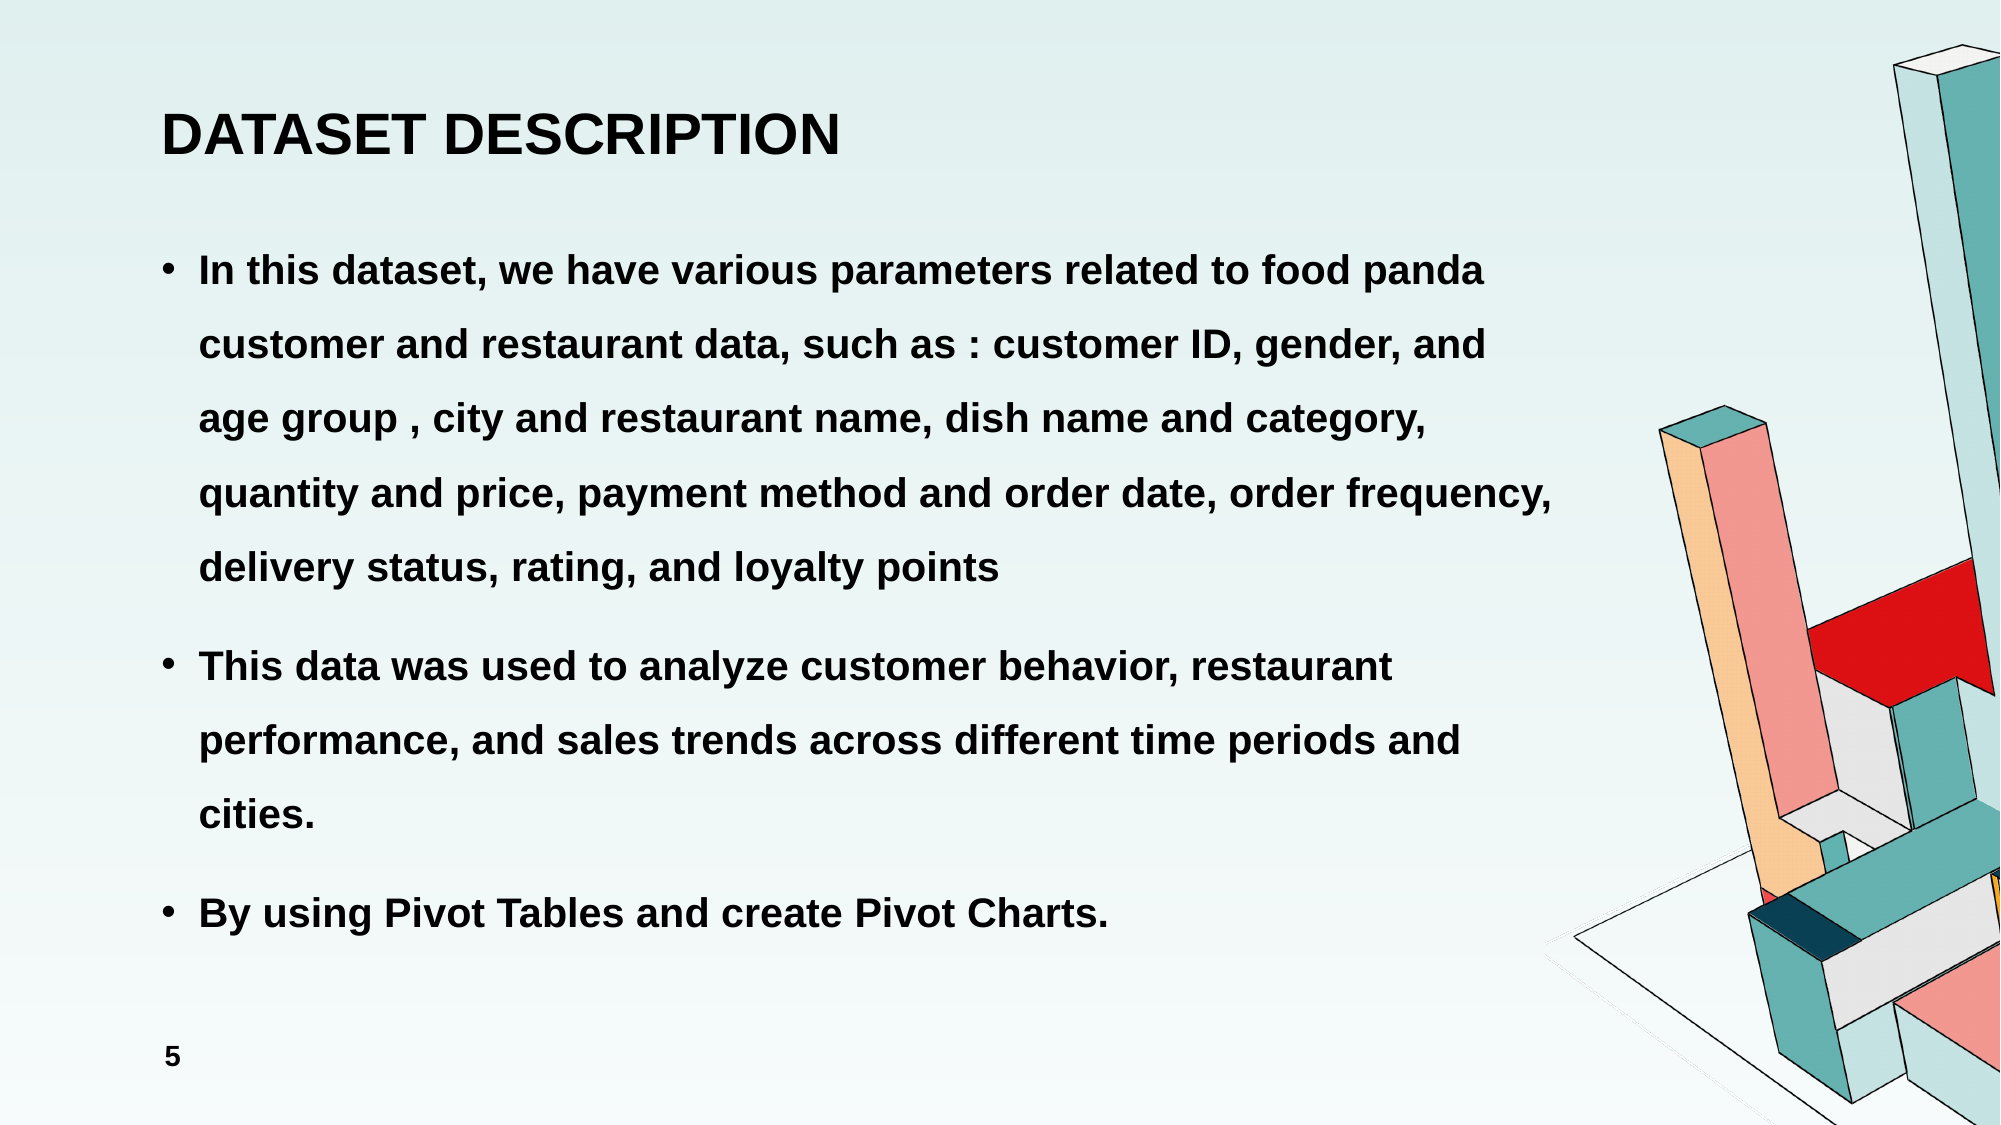

# Dataset description
In this dataset, we have various parameters related to food panda customer and restaurant data, such as : customer ID, gender, and age group , city and restaurant name, dish name and category, quantity and price, payment method and order date, order frequency, delivery status, rating, and loyalty points
This data was used to analyze customer behavior, restaurant performance, and sales trends across different time periods and cities.
By using Pivot Tables and create Pivot Charts.

5